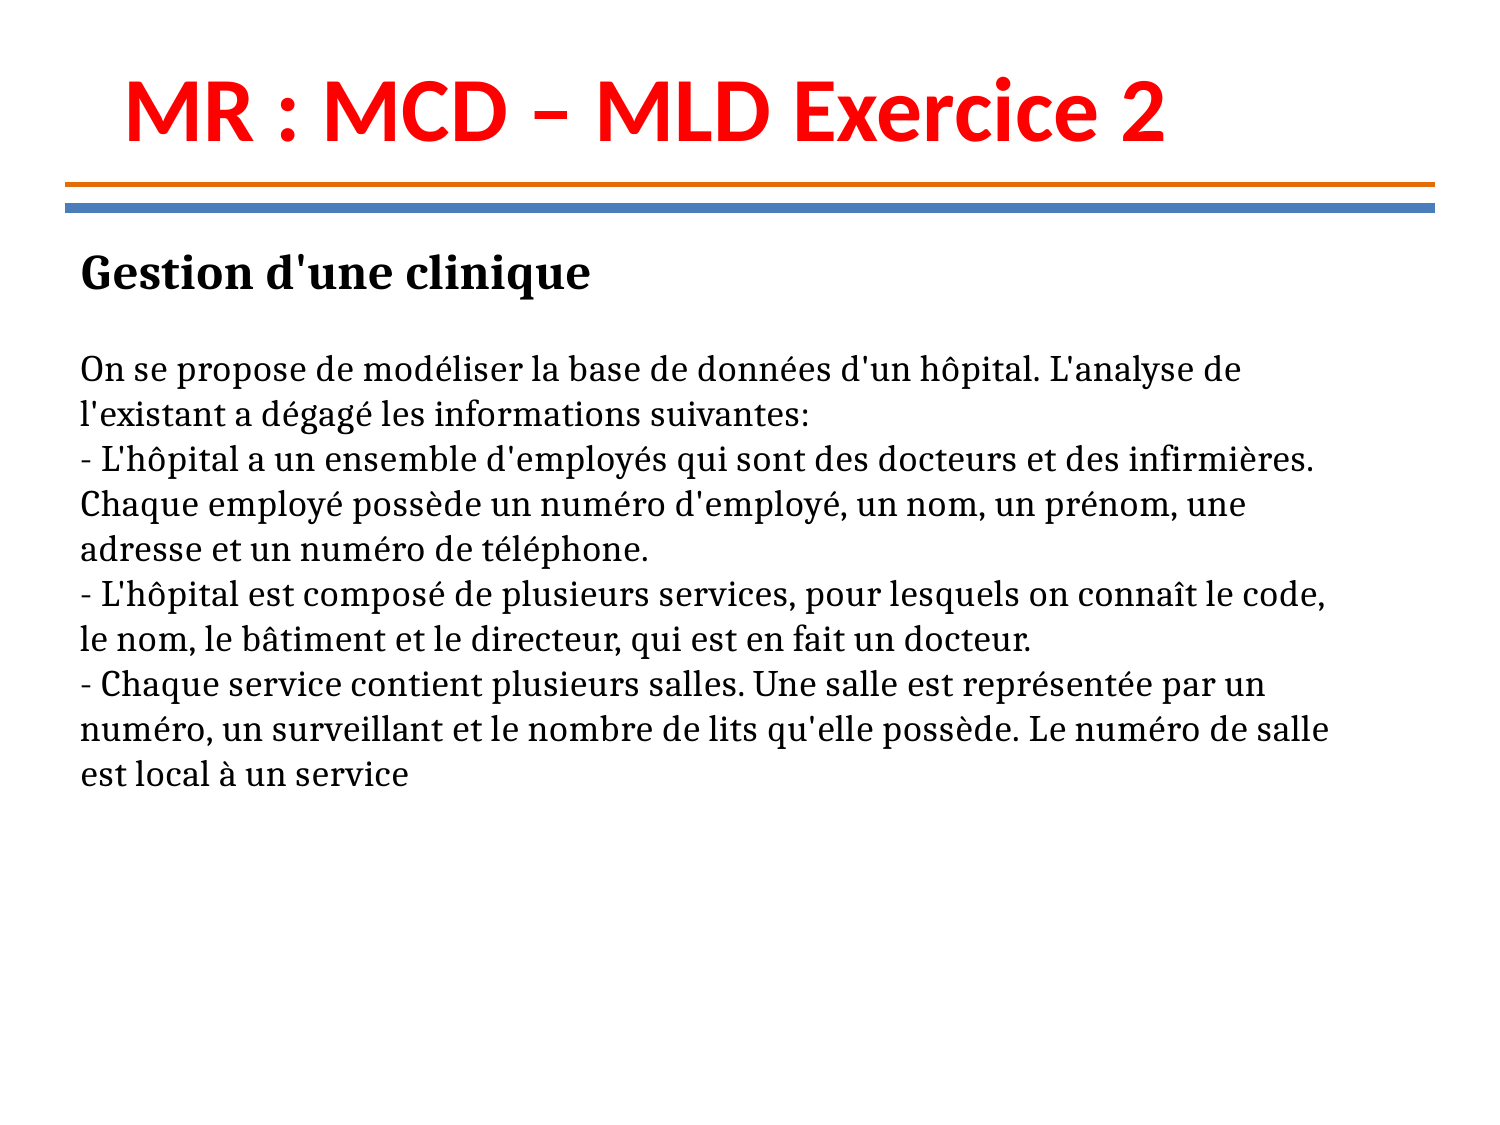

MR : MCD – MLD Exercice 2
Gestion d'une clinique

On se propose de modéliser la base de données d'un hôpital. L'analyse de l'existant a dégagé les informations suivantes:
- L'hôpital a un ensemble d'employés qui sont des docteurs et des infirmières. Chaque employé possède un numéro d'employé, un nom, un prénom, une adresse et un numéro de téléphone.
- L'hôpital est composé de plusieurs services, pour lesquels on connaît le code, le nom, le bâtiment et le directeur, qui est en fait un docteur.
- Chaque service contient plusieurs salles. Une salle est représentée par un numéro, un surveillant et le nombre de lits qu'elle possède. Le numéro de salle est local à un service